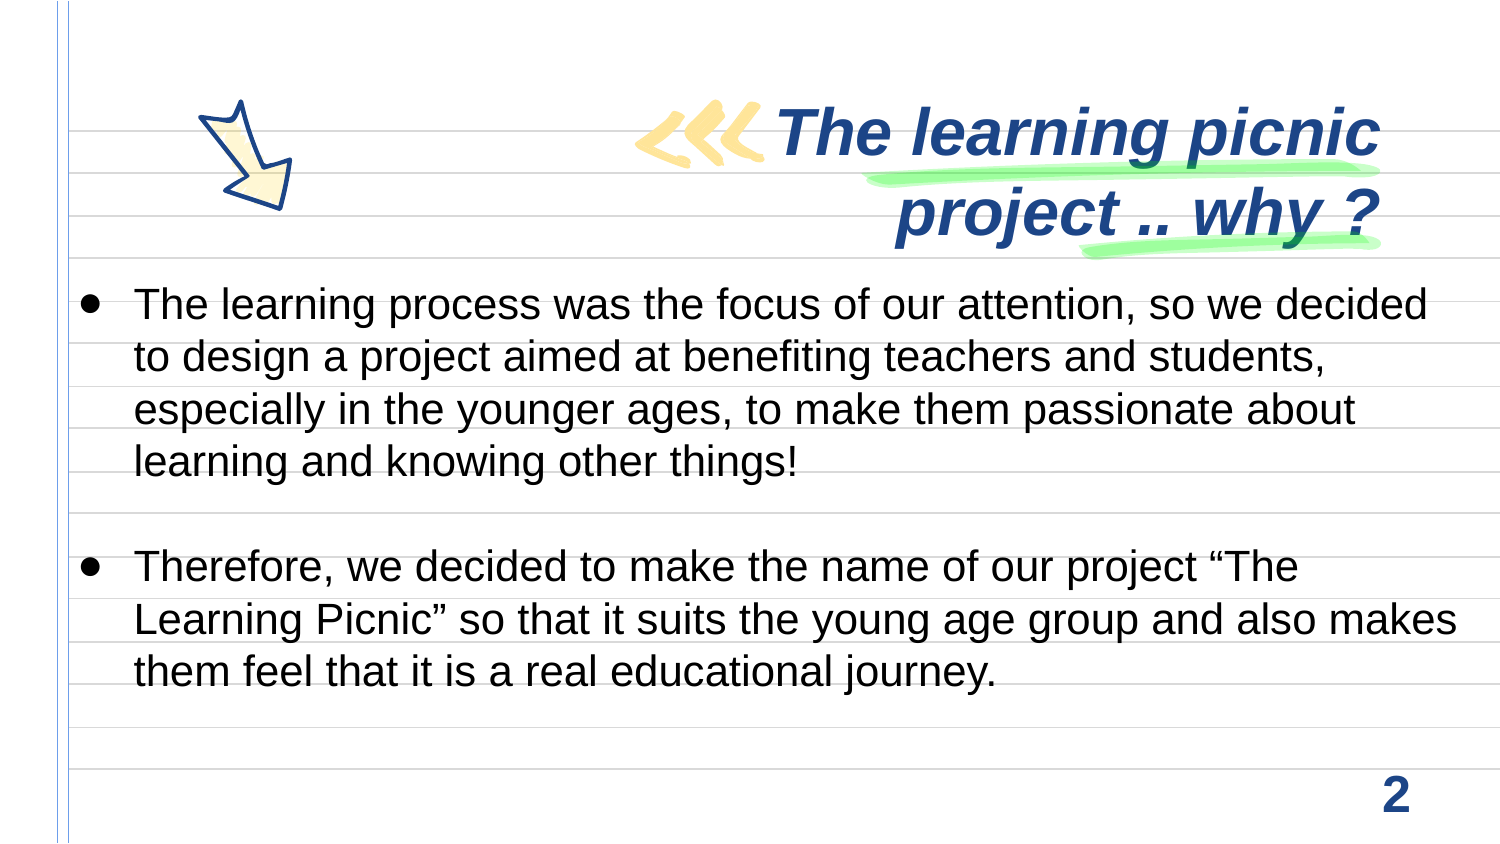

# The learning picnic project .. why ?

The learning process was the focus of our attention, so we decided to design a project aimed at benefiting teachers and students, especially in the younger ages, to make them passionate about learning and knowing other things!

Therefore, we decided to make the name of our project “The Learning Picnic” so that it suits the young age group and also makes them feel that it is a real educational journey.

2